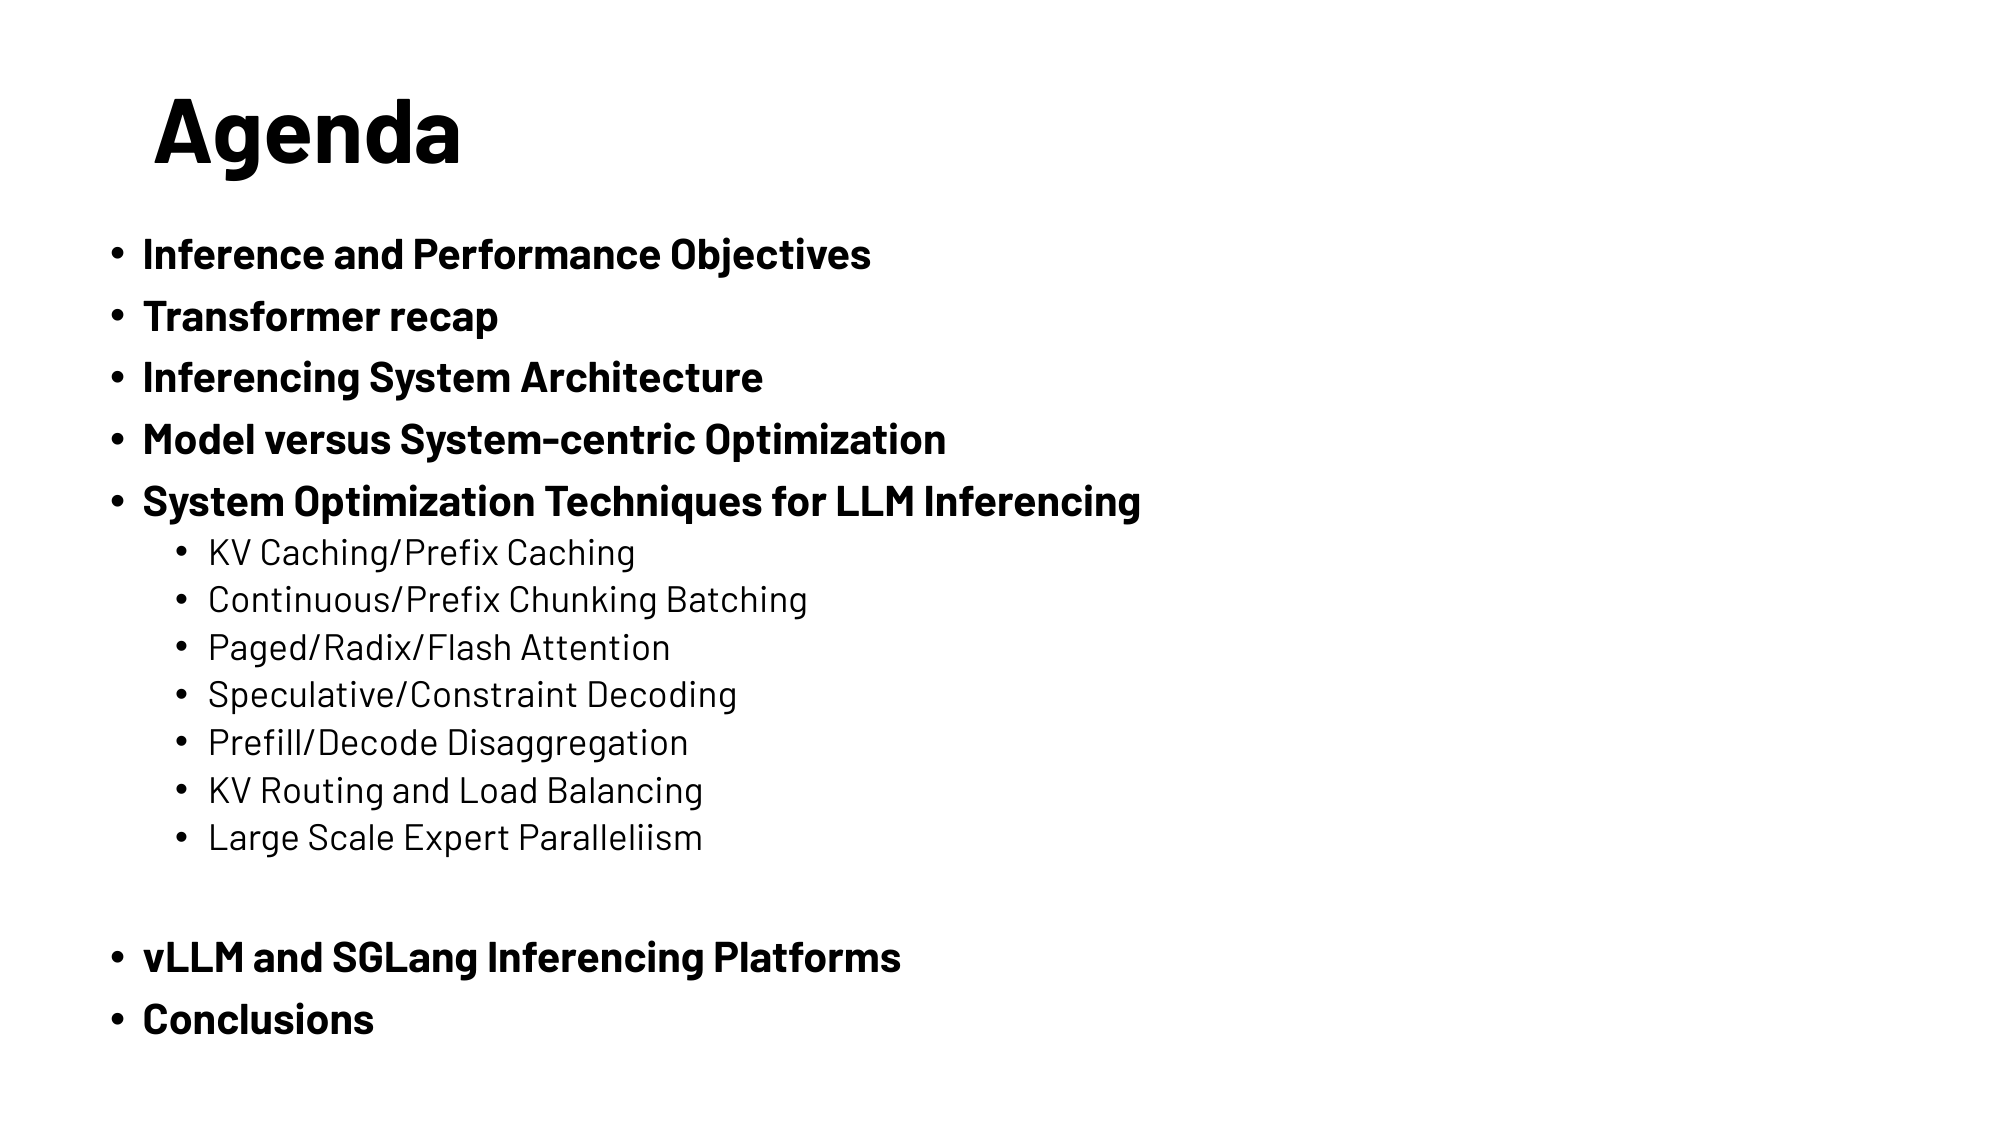

# Agenda
Inference and Performance Objectives
Transformer recap
Inferencing System Architecture
Model versus System-centric Optimization
System Optimization Techniques for LLM Inferencing
KV Caching/Prefix Caching
Continuous/Prefix Chunking Batching
Paged/Radix/Flash Attention
Speculative/Constraint Decoding
Prefill/Decode Disaggregation
KV Routing and Load Balancing
Large Scale Expert Paralleliism

vLLM and SGLang Inferencing Platforms
Conclusions